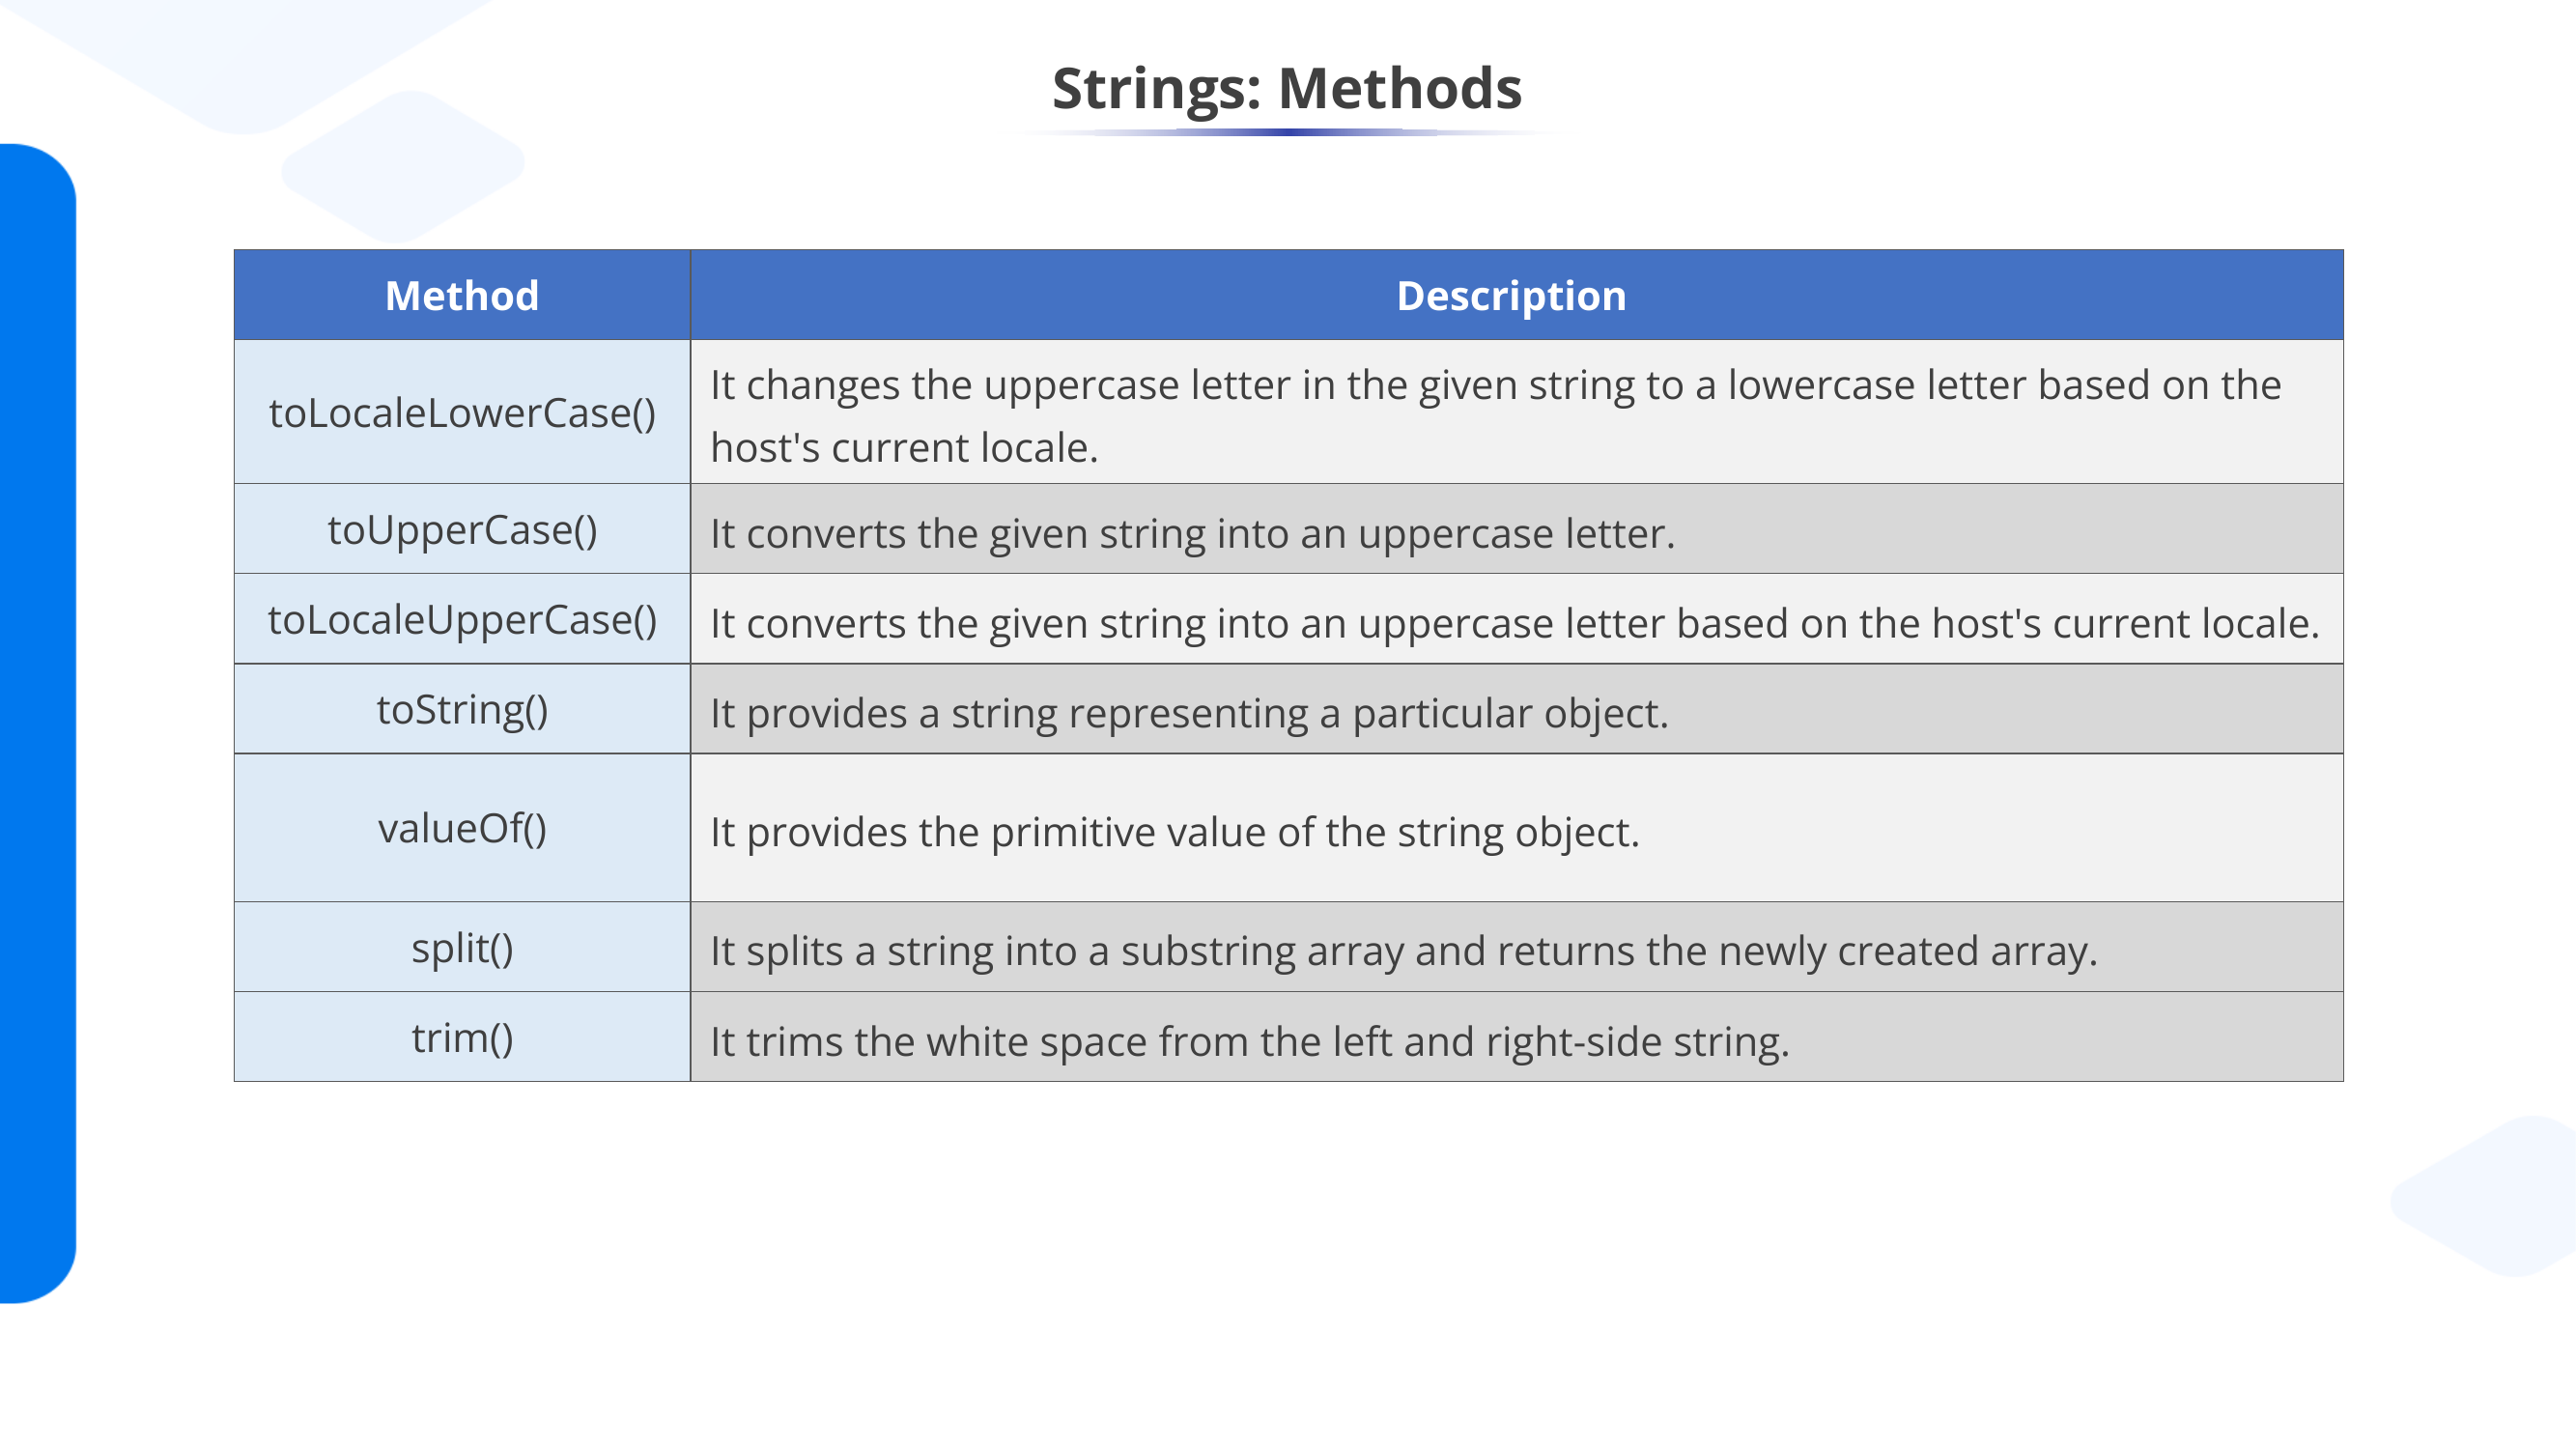

# Strings: Methods

| Method | Description |
| --- | --- |
| toLocaleLowerCase() | It changes the uppercase letter in the given string to a lowercase letter based on the host's current locale. |
| toUpperCase() | It converts the given string into an uppercase letter. |
| toLocaleUpperCase() | It converts the given string into an uppercase letter based on the host's current locale. |
| toString() | It provides a string representing a particular object. |
| valueOf() | It provides the primitive value of the string object. |
| split() | It splits a string into a substring array and returns the newly created array. |
| trim() | It trims the white space from the left and right-side string. |